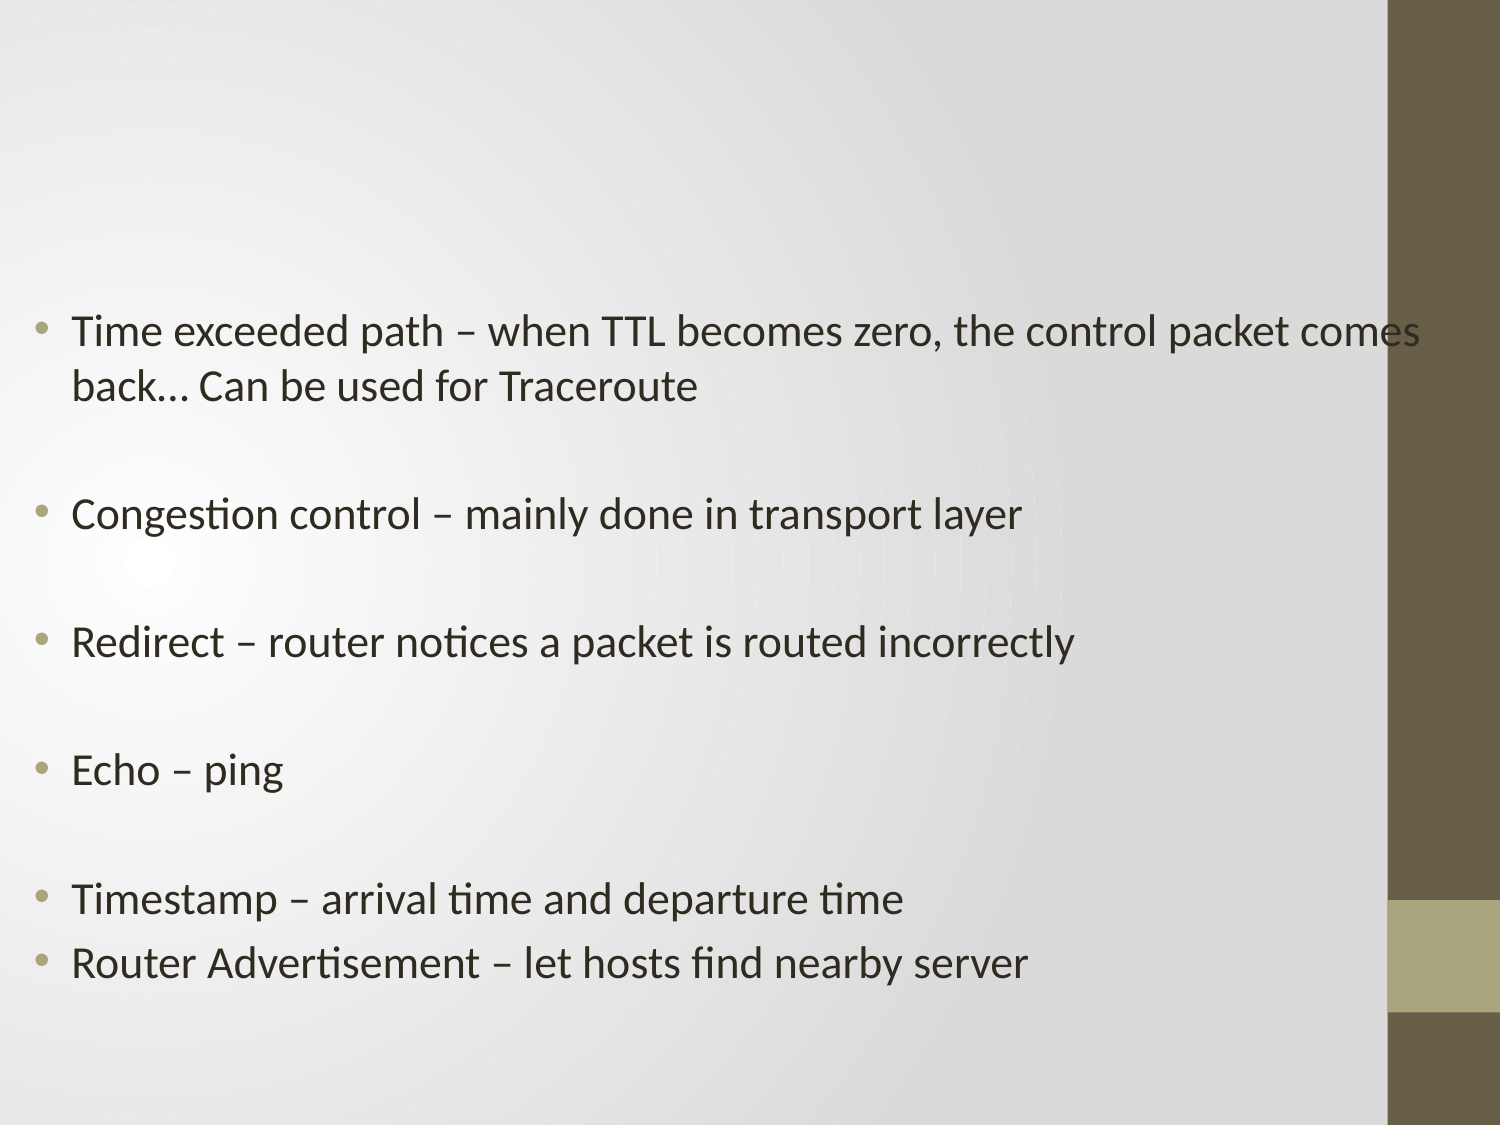

#
Time exceeded path – when TTL becomes zero, the control packet comes back… Can be used for Traceroute

Congestion control – mainly done in transport layer

Redirect – router notices a packet is routed incorrectly

Echo – ping

Timestamp – arrival time and departure time
Router Advertisement – let hosts find nearby server